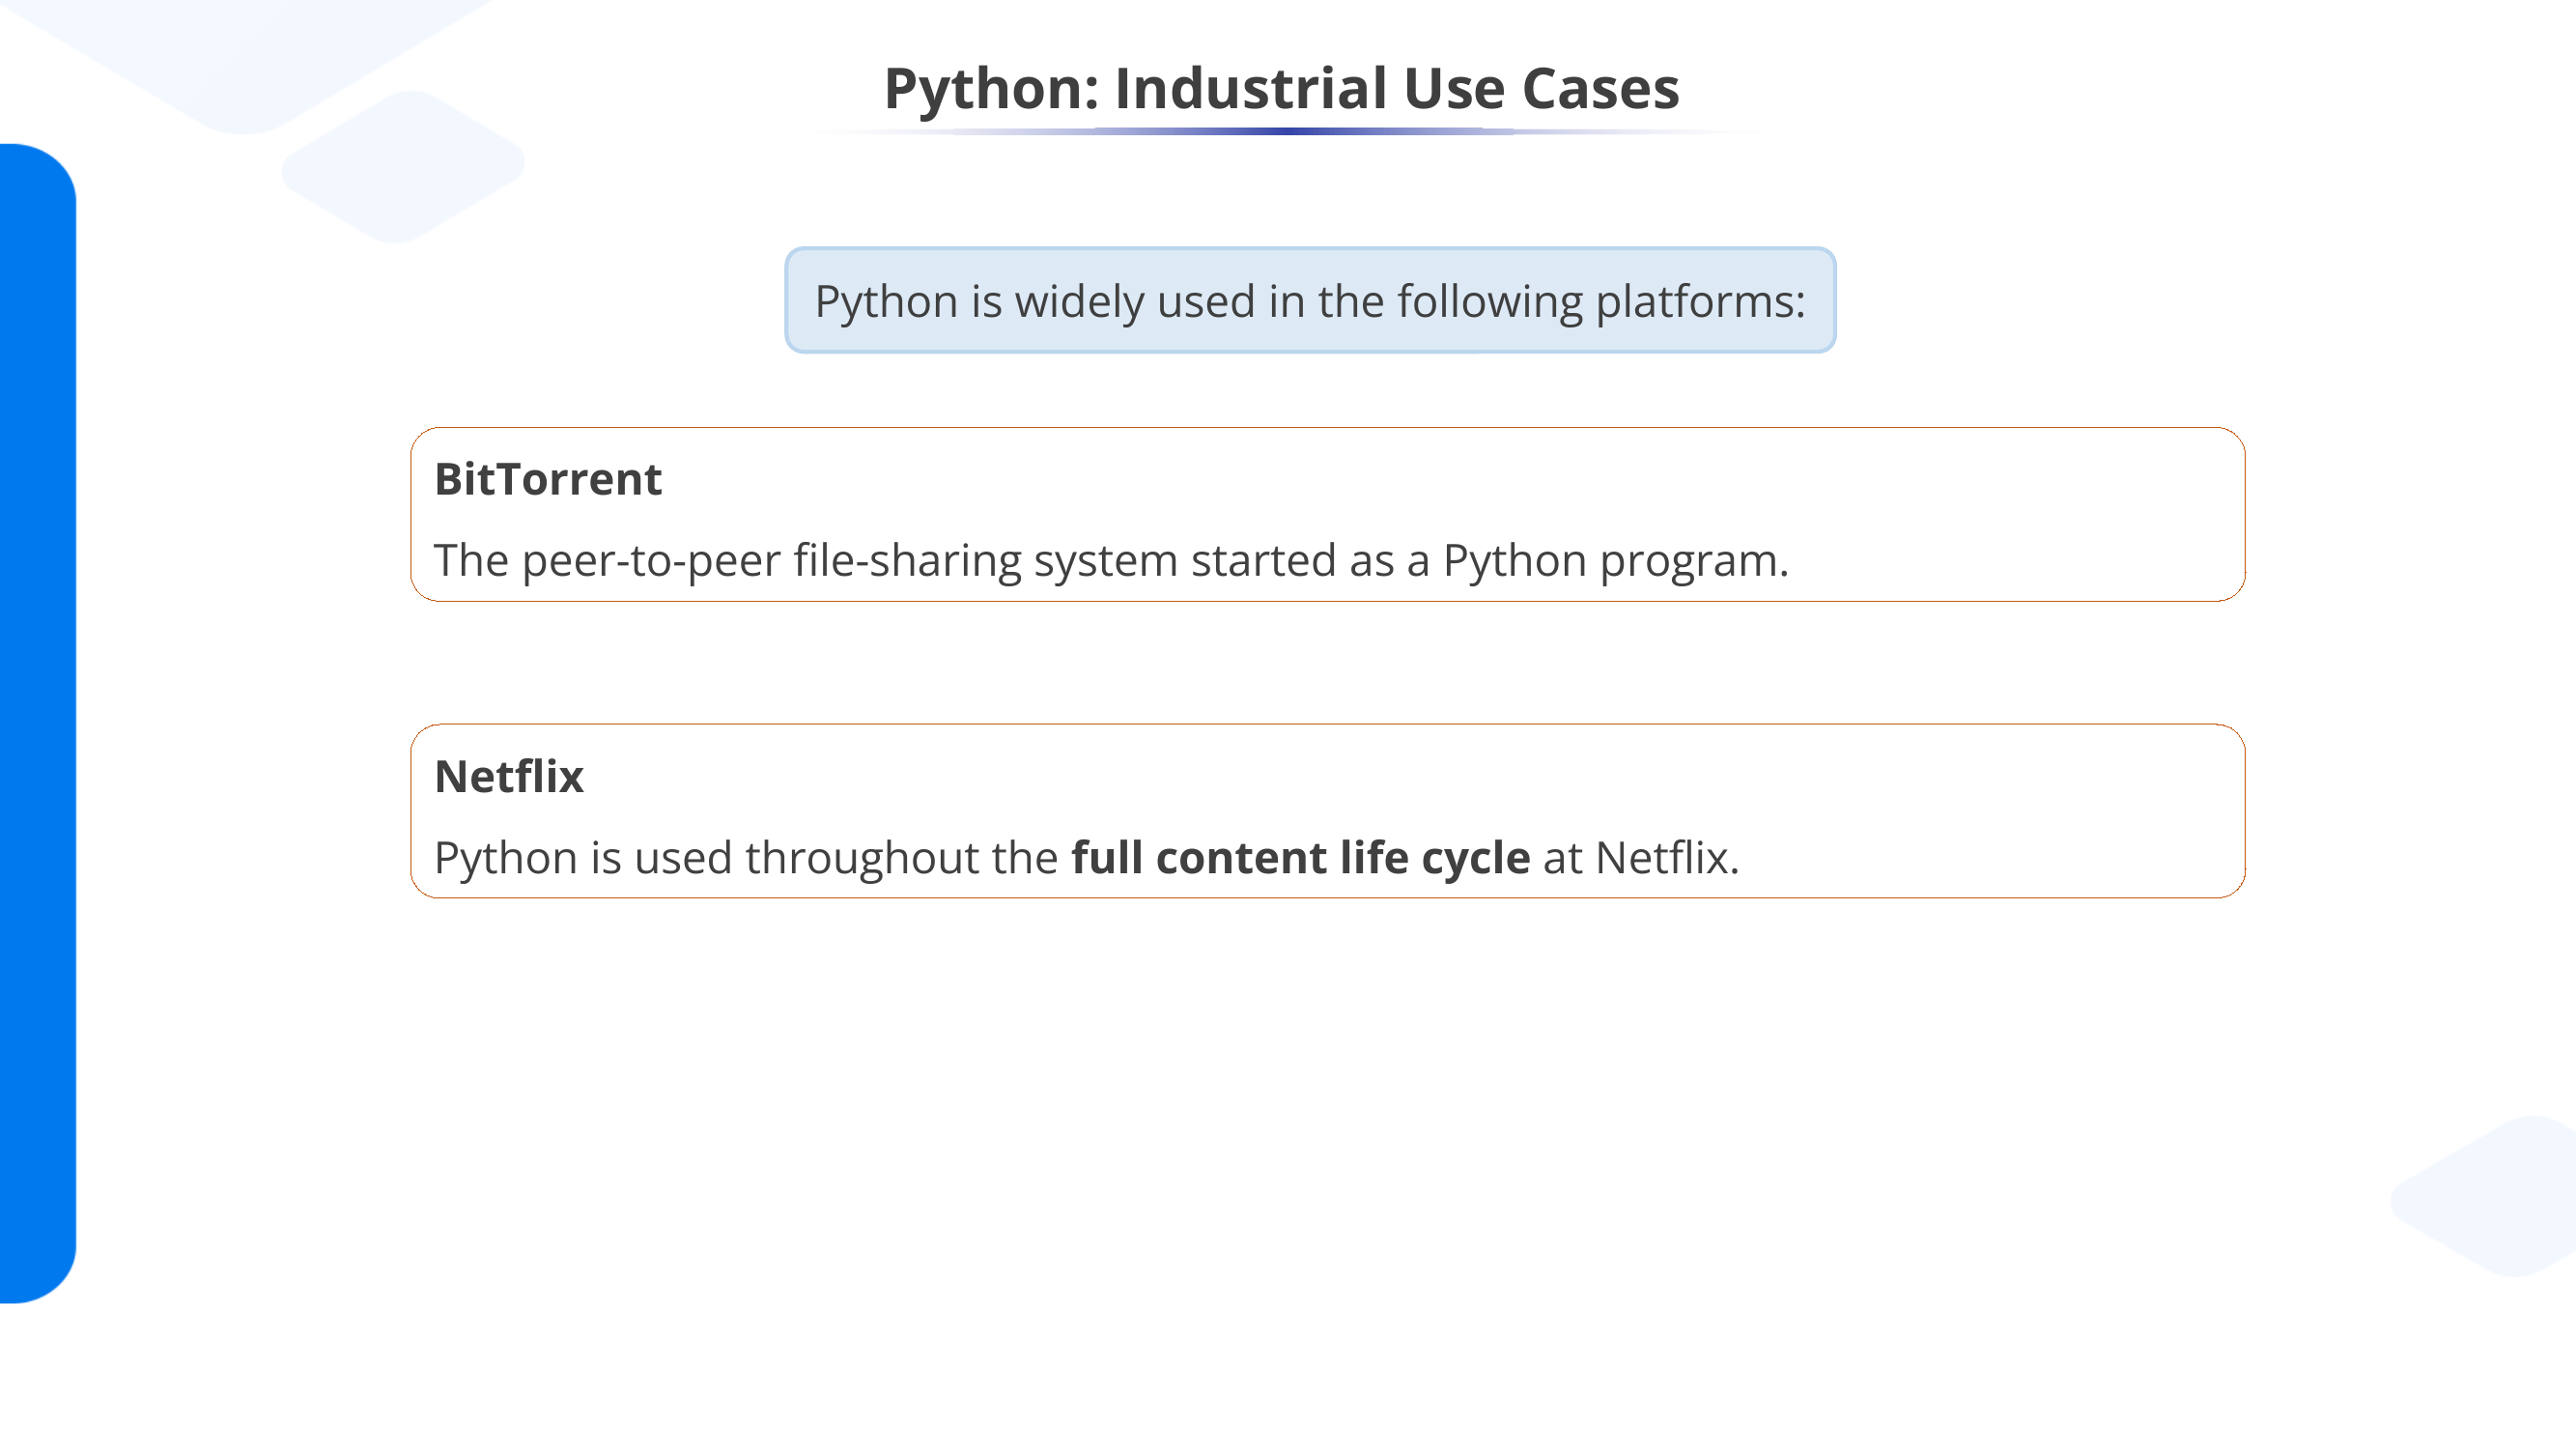

Python: Industrial Use Cases

Python is widely used in the following platforms:

BitTorrent
The peer-to-peer file-sharing system started as a Python program.
Netflix
Python is used throughout the full content life cycle at Netflix.